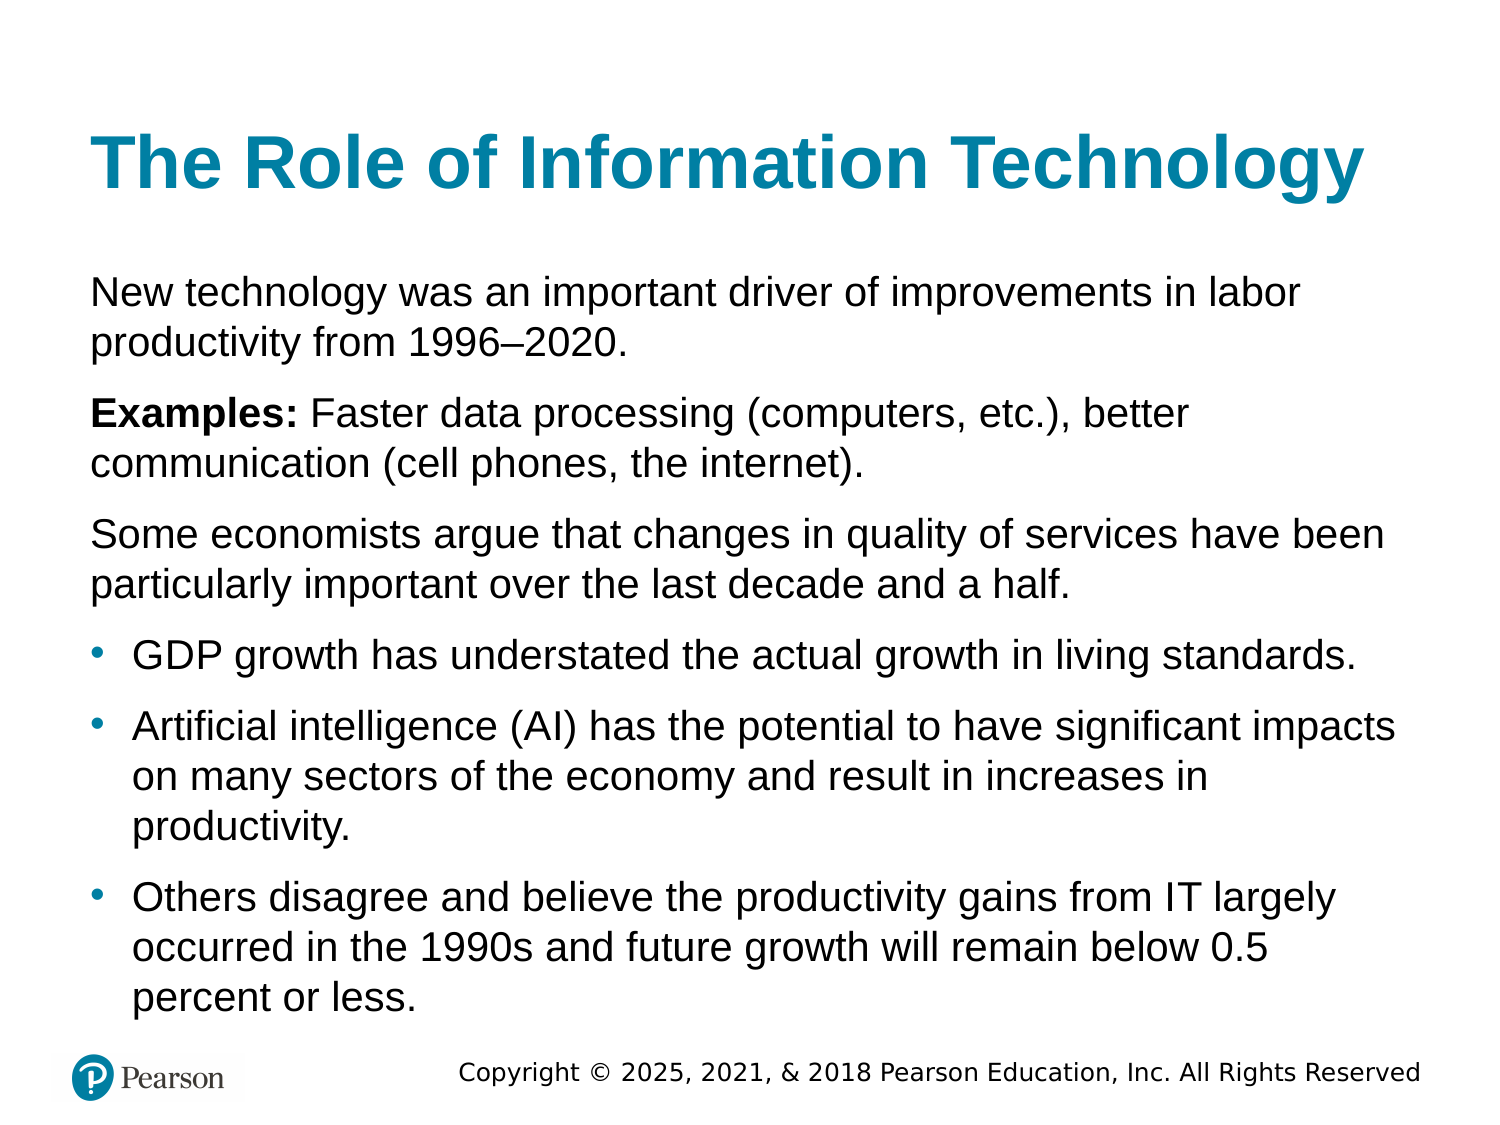

# The Role of Information Technology
New technology was an important driver of improvements in labor productivity from 1996–2020.
Examples: Faster data processing (computers, etc.), better communication (cell phones, the internet).
Some economists argue that changes in quality of services have been particularly important over the last decade and a half.
G D P growth has understated the actual growth in living standards.
Artificial intelligence (A I) has the potential to have significant impacts on many sectors of the economy and result in increases in productivity.
Others disagree and believe the productivity gains from I T largely occurred in the 1990s and future growth will remain below 0.5 percent or less.